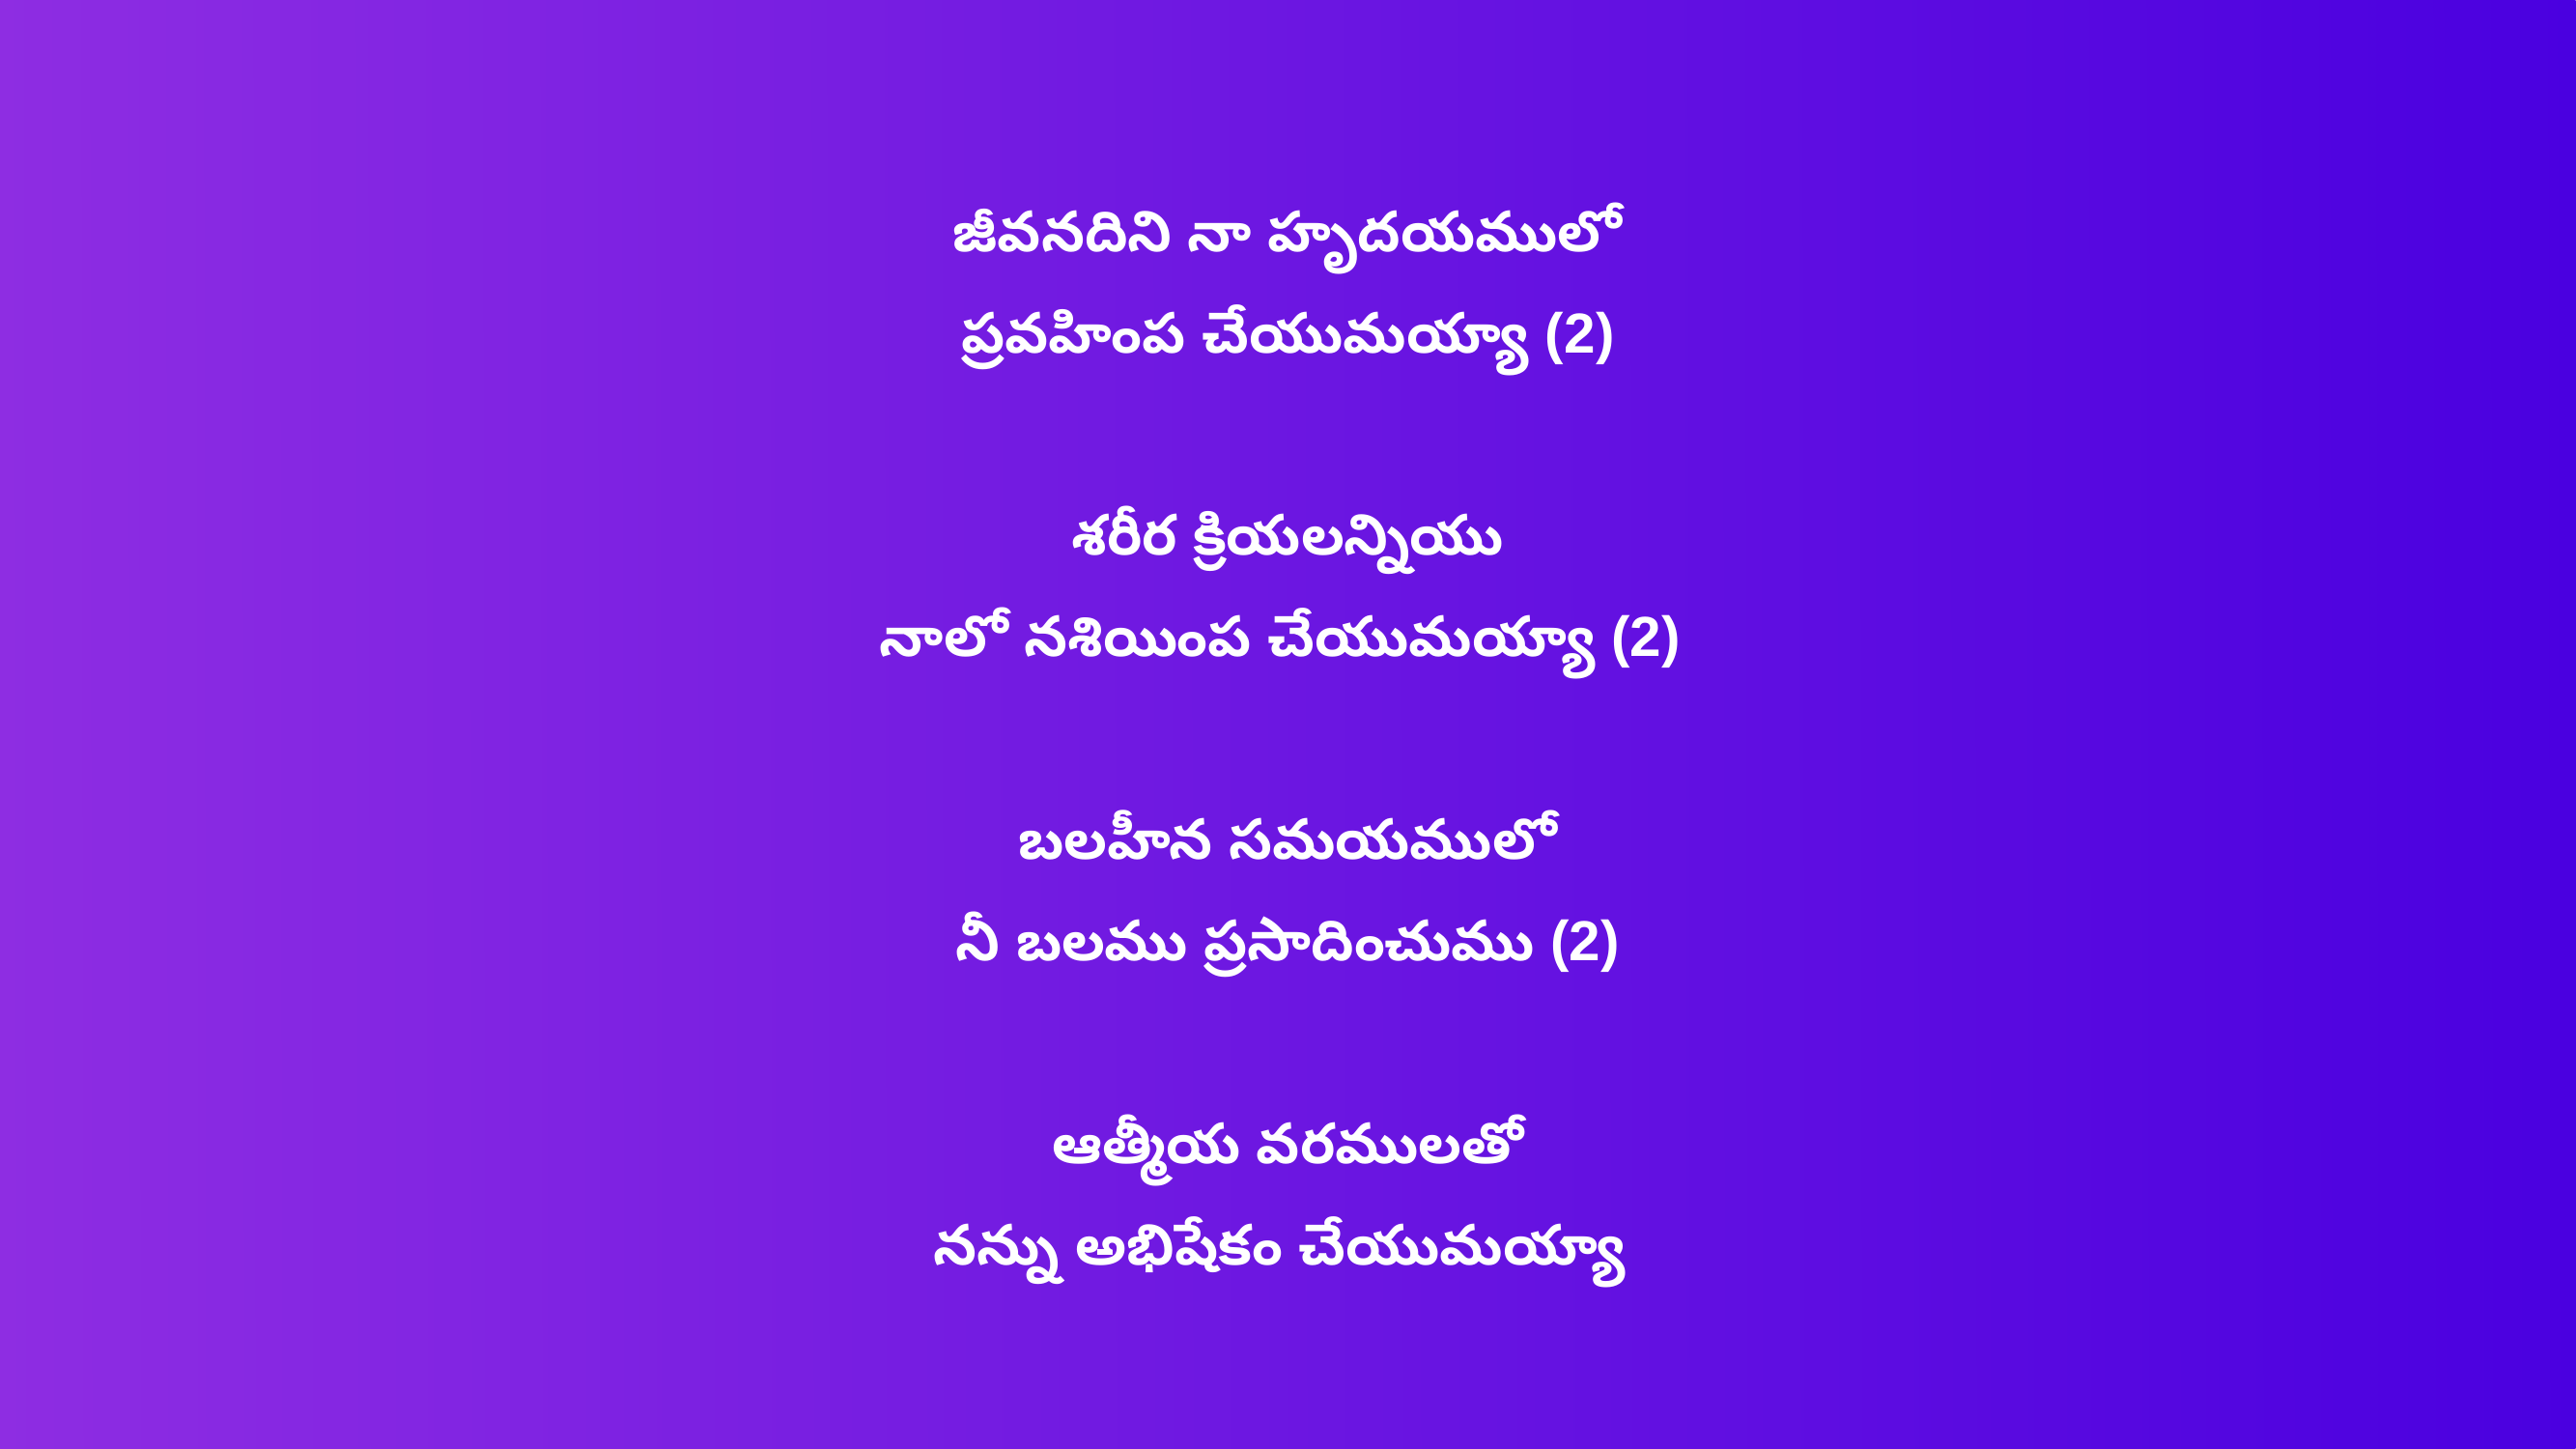

జీవనదిని నా హృదయములో
ప్రవహింప చేయుమయ్యా (2)

శరీర క్రియలన్నియు
నాలో నశియింప చేయుమయ్యా (2)

బలహీన సమయములో
నీ బలము ప్రసాదించుము (2)

ఆత్మీయ వరములతో
నన్ను అభిషేకం చేయుమయ్యా